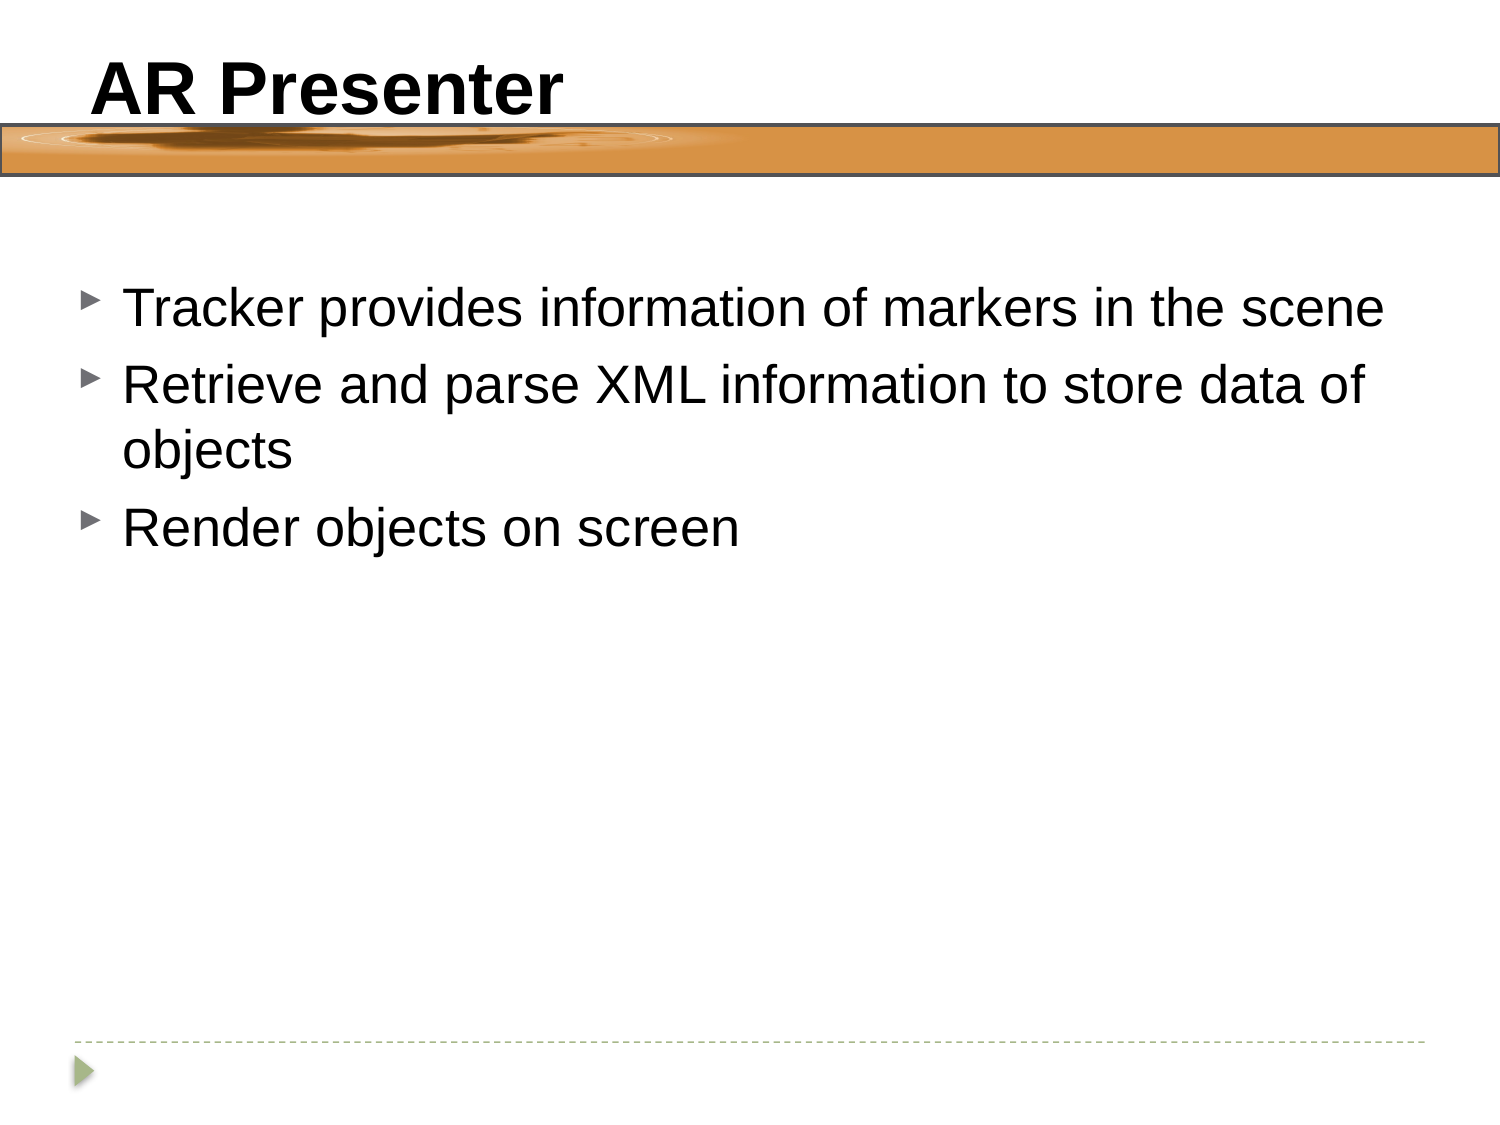

# AR Presenter

Tracker provides information of markers in the scene
Retrieve and parse XML information to store data of objects
Render objects on screen